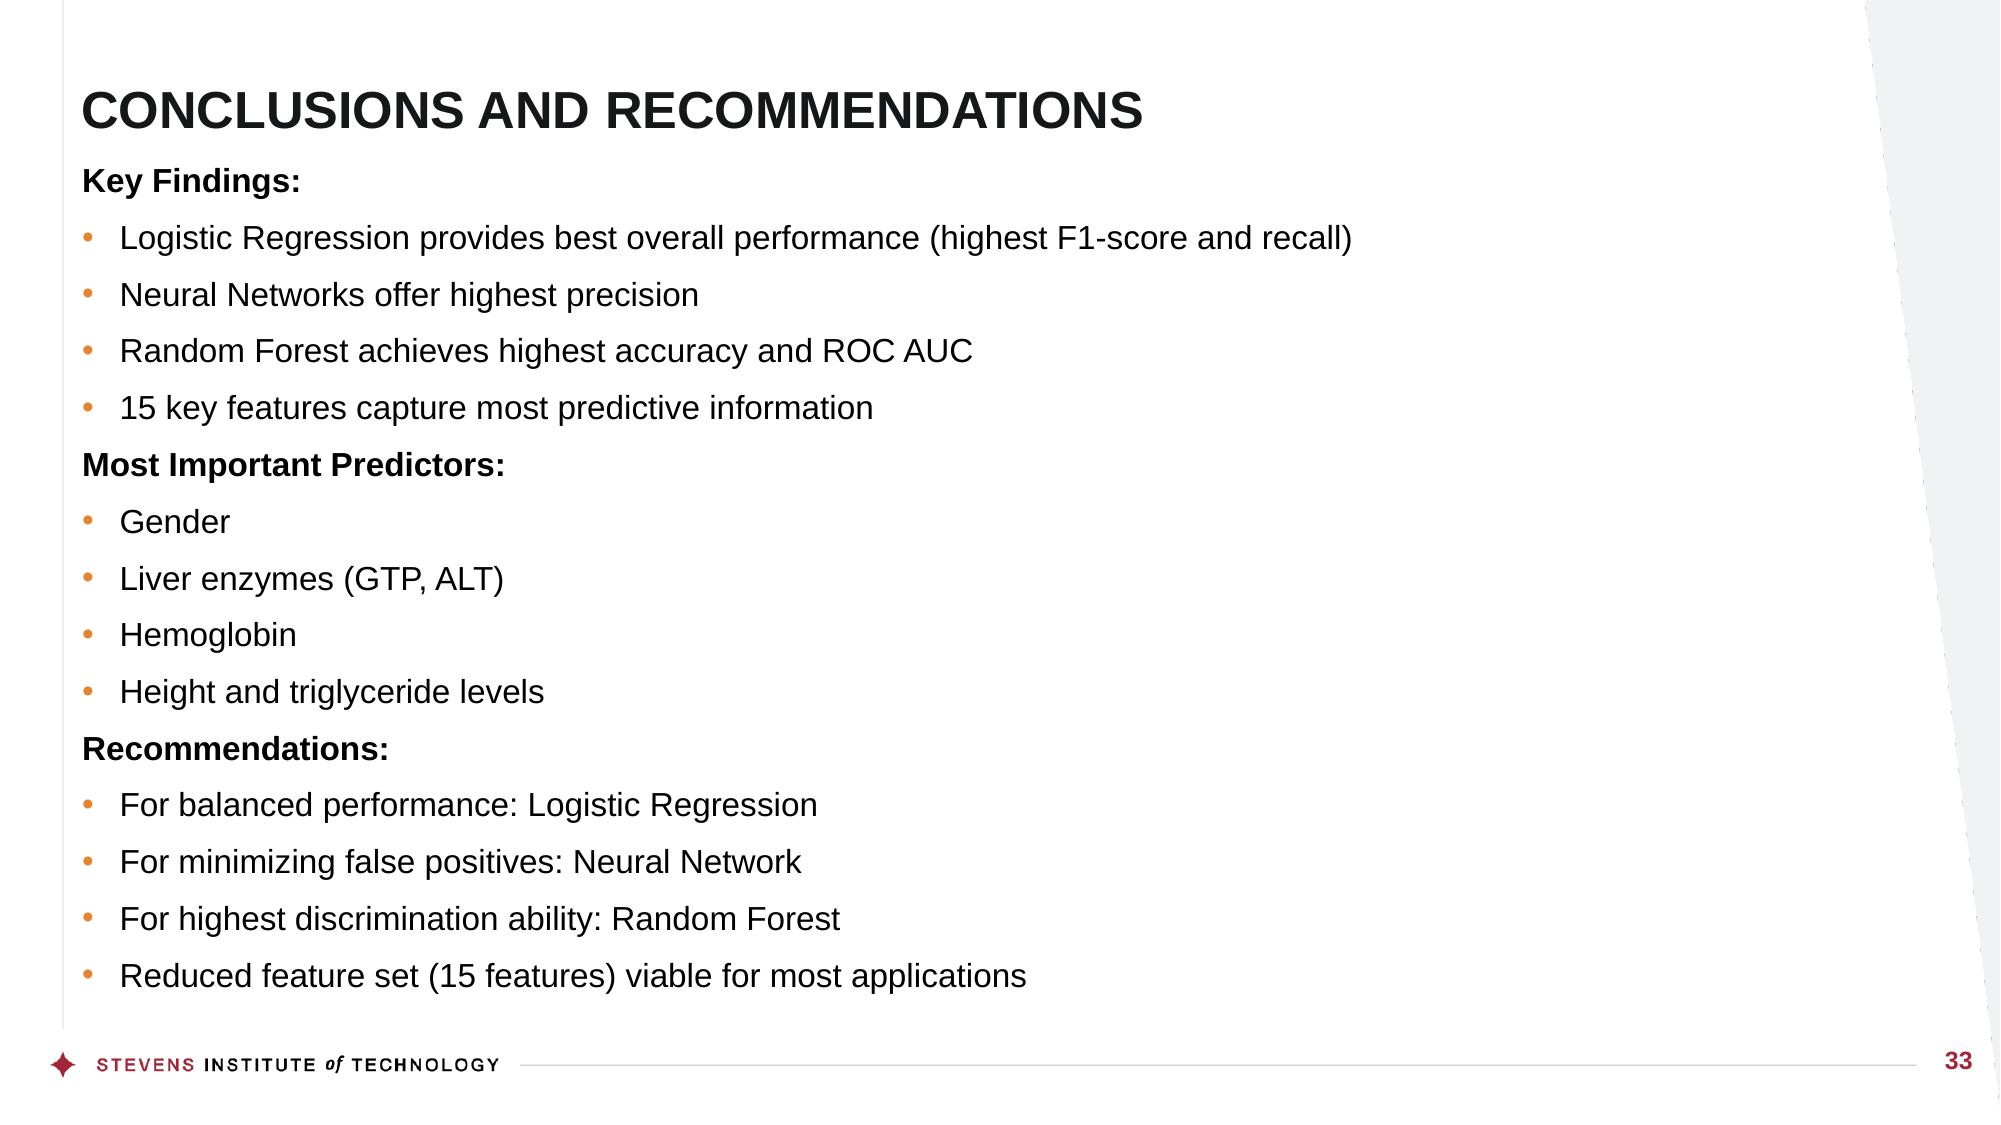

# CONCLUSIONS AND RECOMMENDATIONS
Key Findings:
Logistic Regression provides best overall performance (highest F1-score and recall)
Neural Networks offer highest precision
Random Forest achieves highest accuracy and ROC AUC
15 key features capture most predictive information
Most Important Predictors:
Gender
Liver enzymes (GTP, ALT)
Hemoglobin
Height and triglyceride levels
Recommendations:
For balanced performance: Logistic Regression
For minimizing false positives: Neural Network
For highest discrimination ability: Random Forest
Reduced feature set (15 features) viable for most applications
33